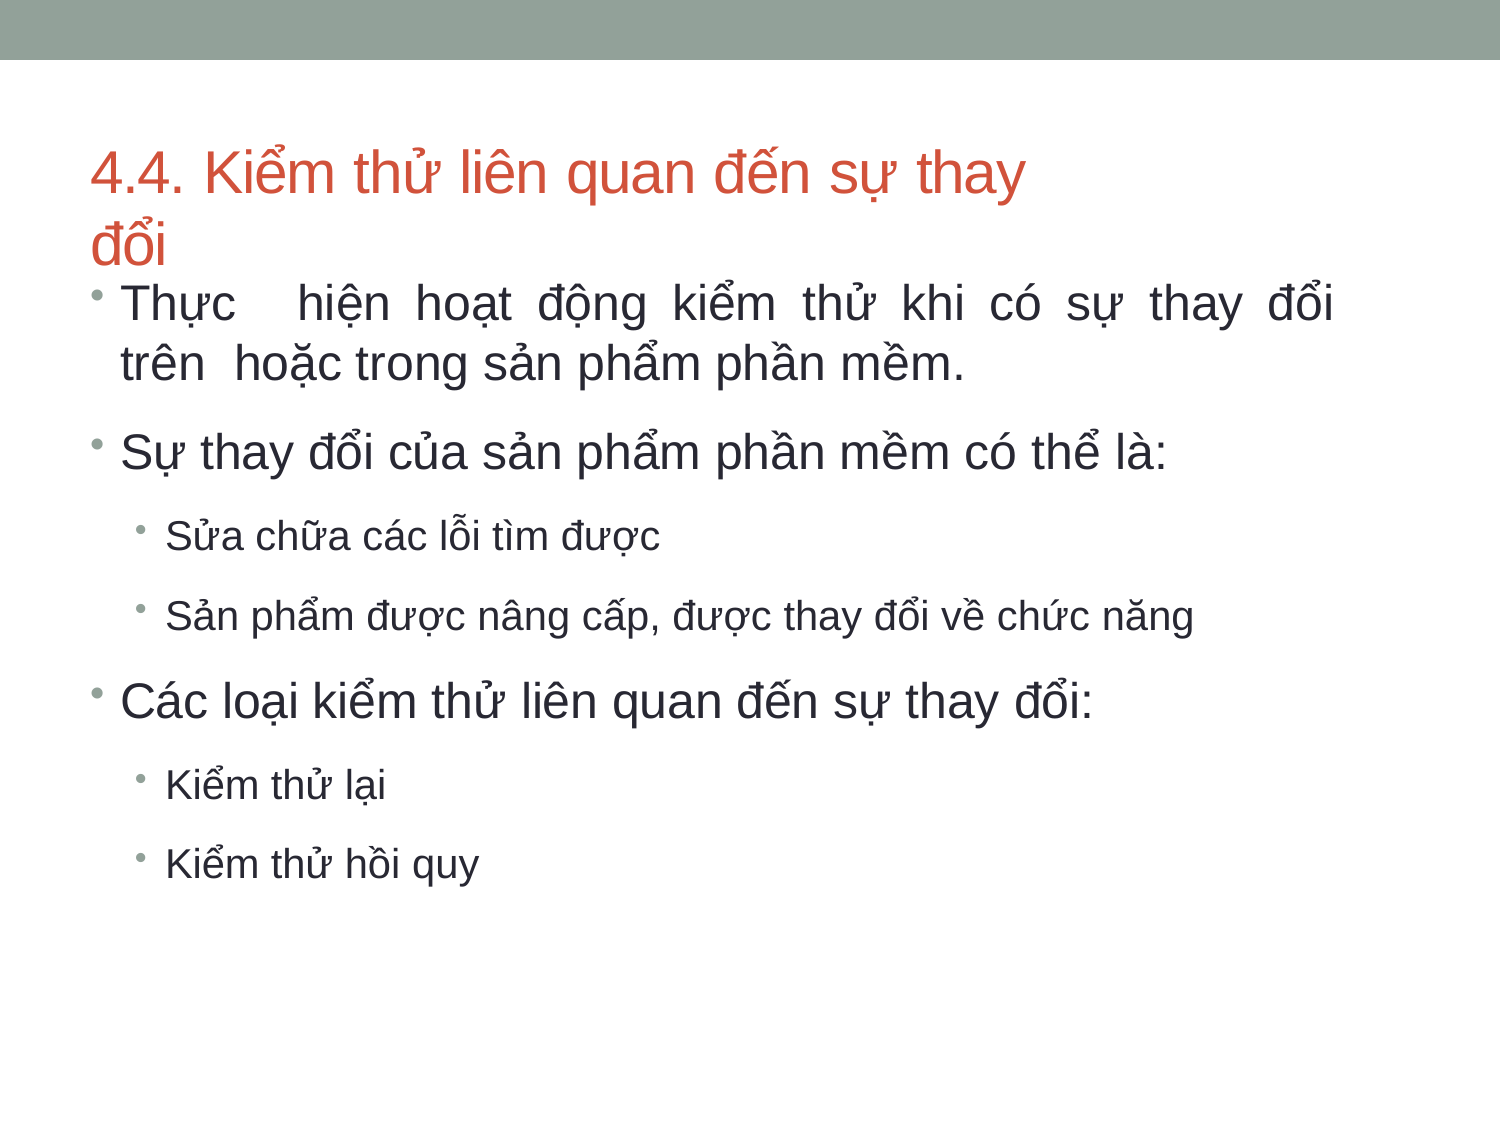

# 4.4. Kiểm thử liên quan đến sự thay đổi
Thực	hiện	hoạt	động	kiểm	thử	khi	có	sự	thay	đổi	trên  hoặc trong sản phẩm phần mềm.
Sự thay đổi của sản phẩm phần mềm có thể là:
Sửa chữa các lỗi tìm được
Sản phẩm được nâng cấp, được thay đổi về chức năng
Các loại kiểm thử liên quan đến sự thay đổi:
Kiểm thử lại
Kiểm thử hồi quy